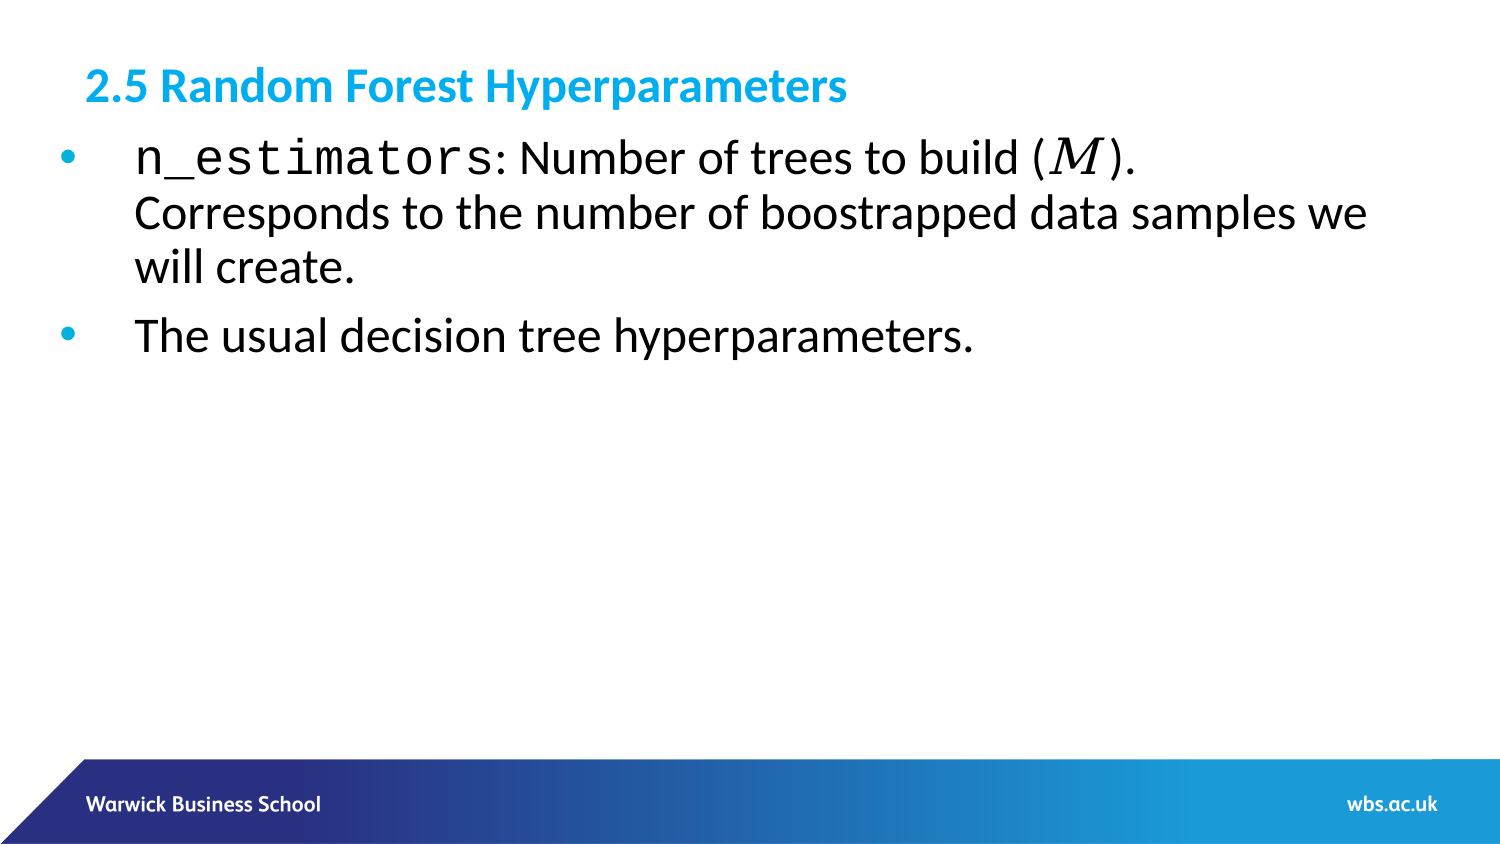

2.5 Random Forest Hyperparameters

n_estimators: Number of trees to build (M ). Corresponds to the number of boostrapped data samples we will create.
The usual decision tree hyperparameters.